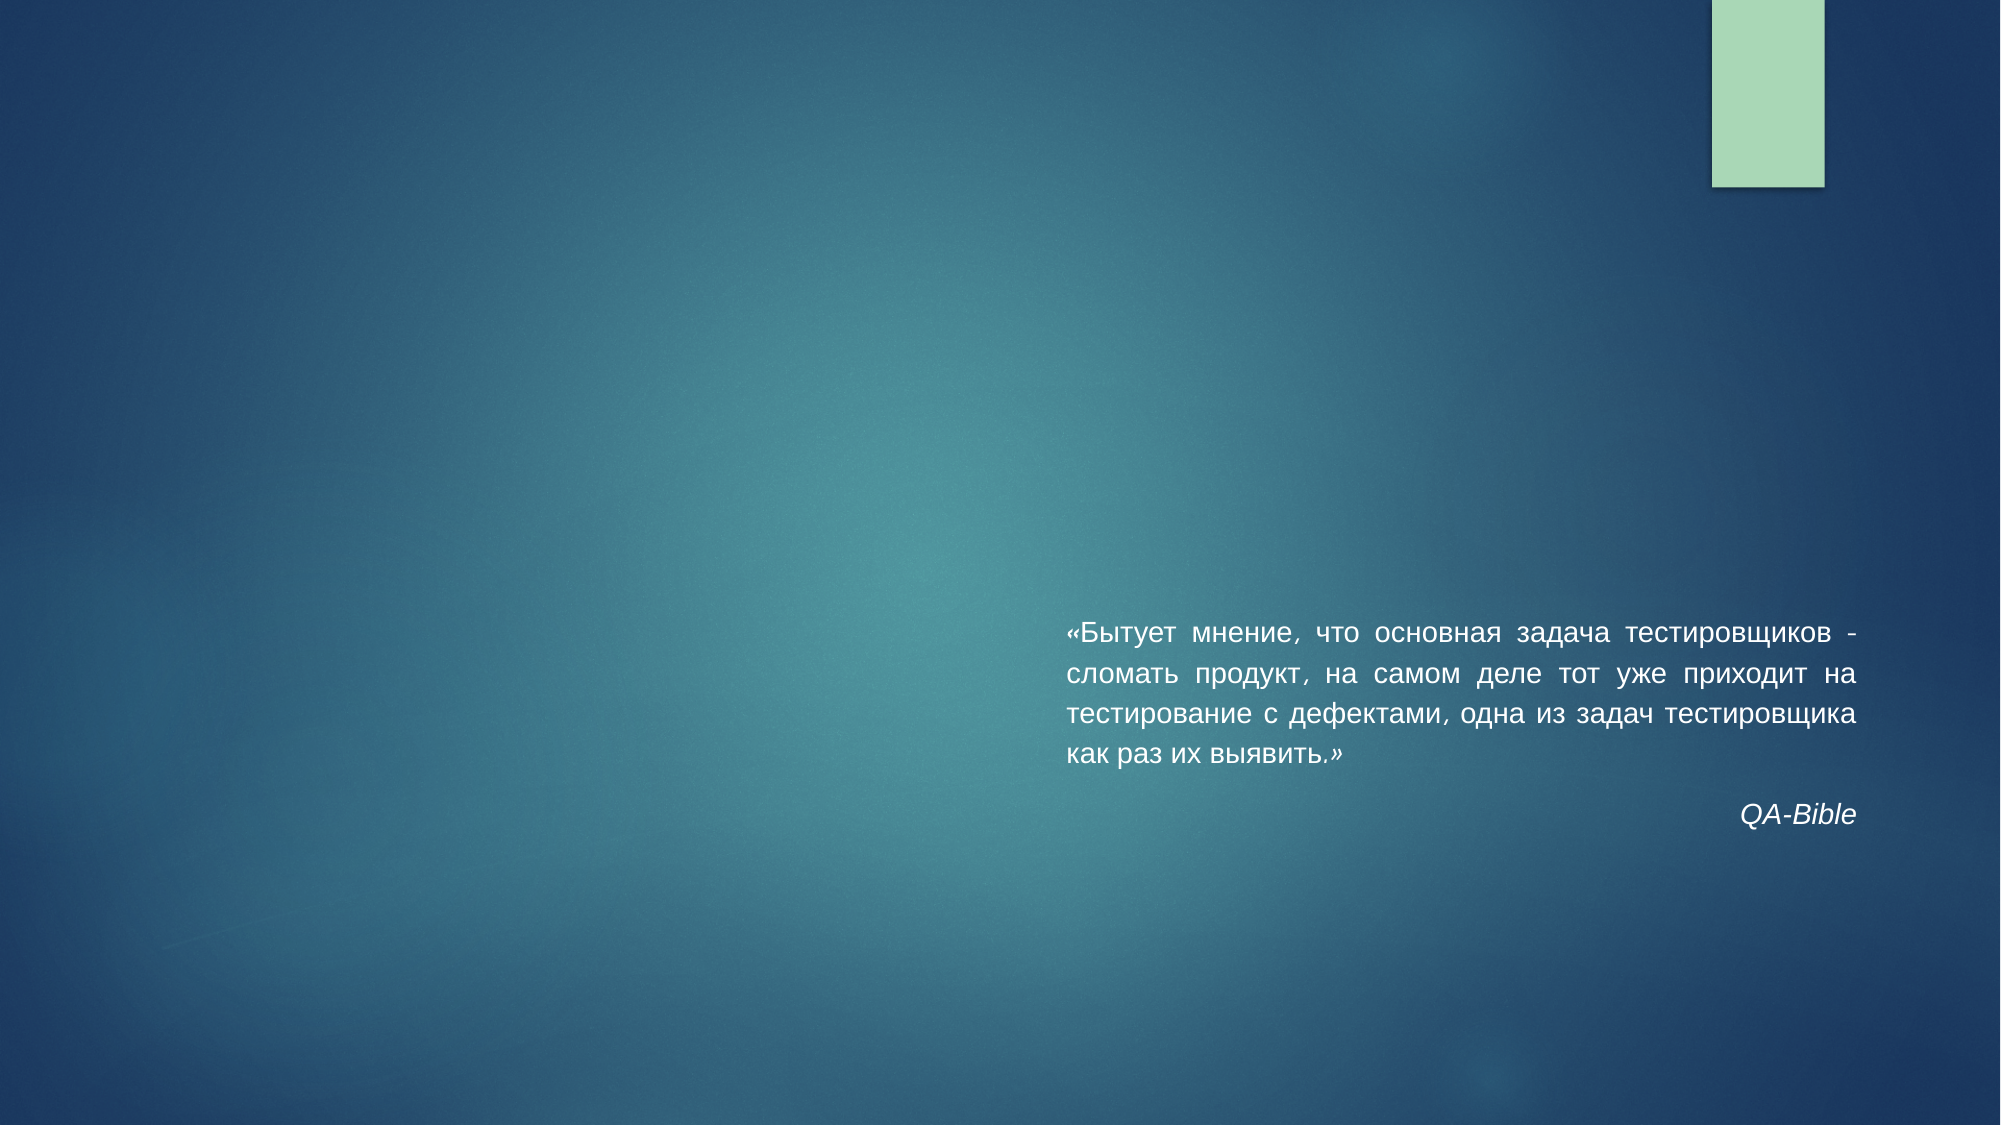

«Бытует мнение, что основная задача тестировщиков - сломать продукт, на самом деле тот уже приходит на тестирование с дефектами, одна из задач тестировщика как раз их выявить.»
QA-Bible